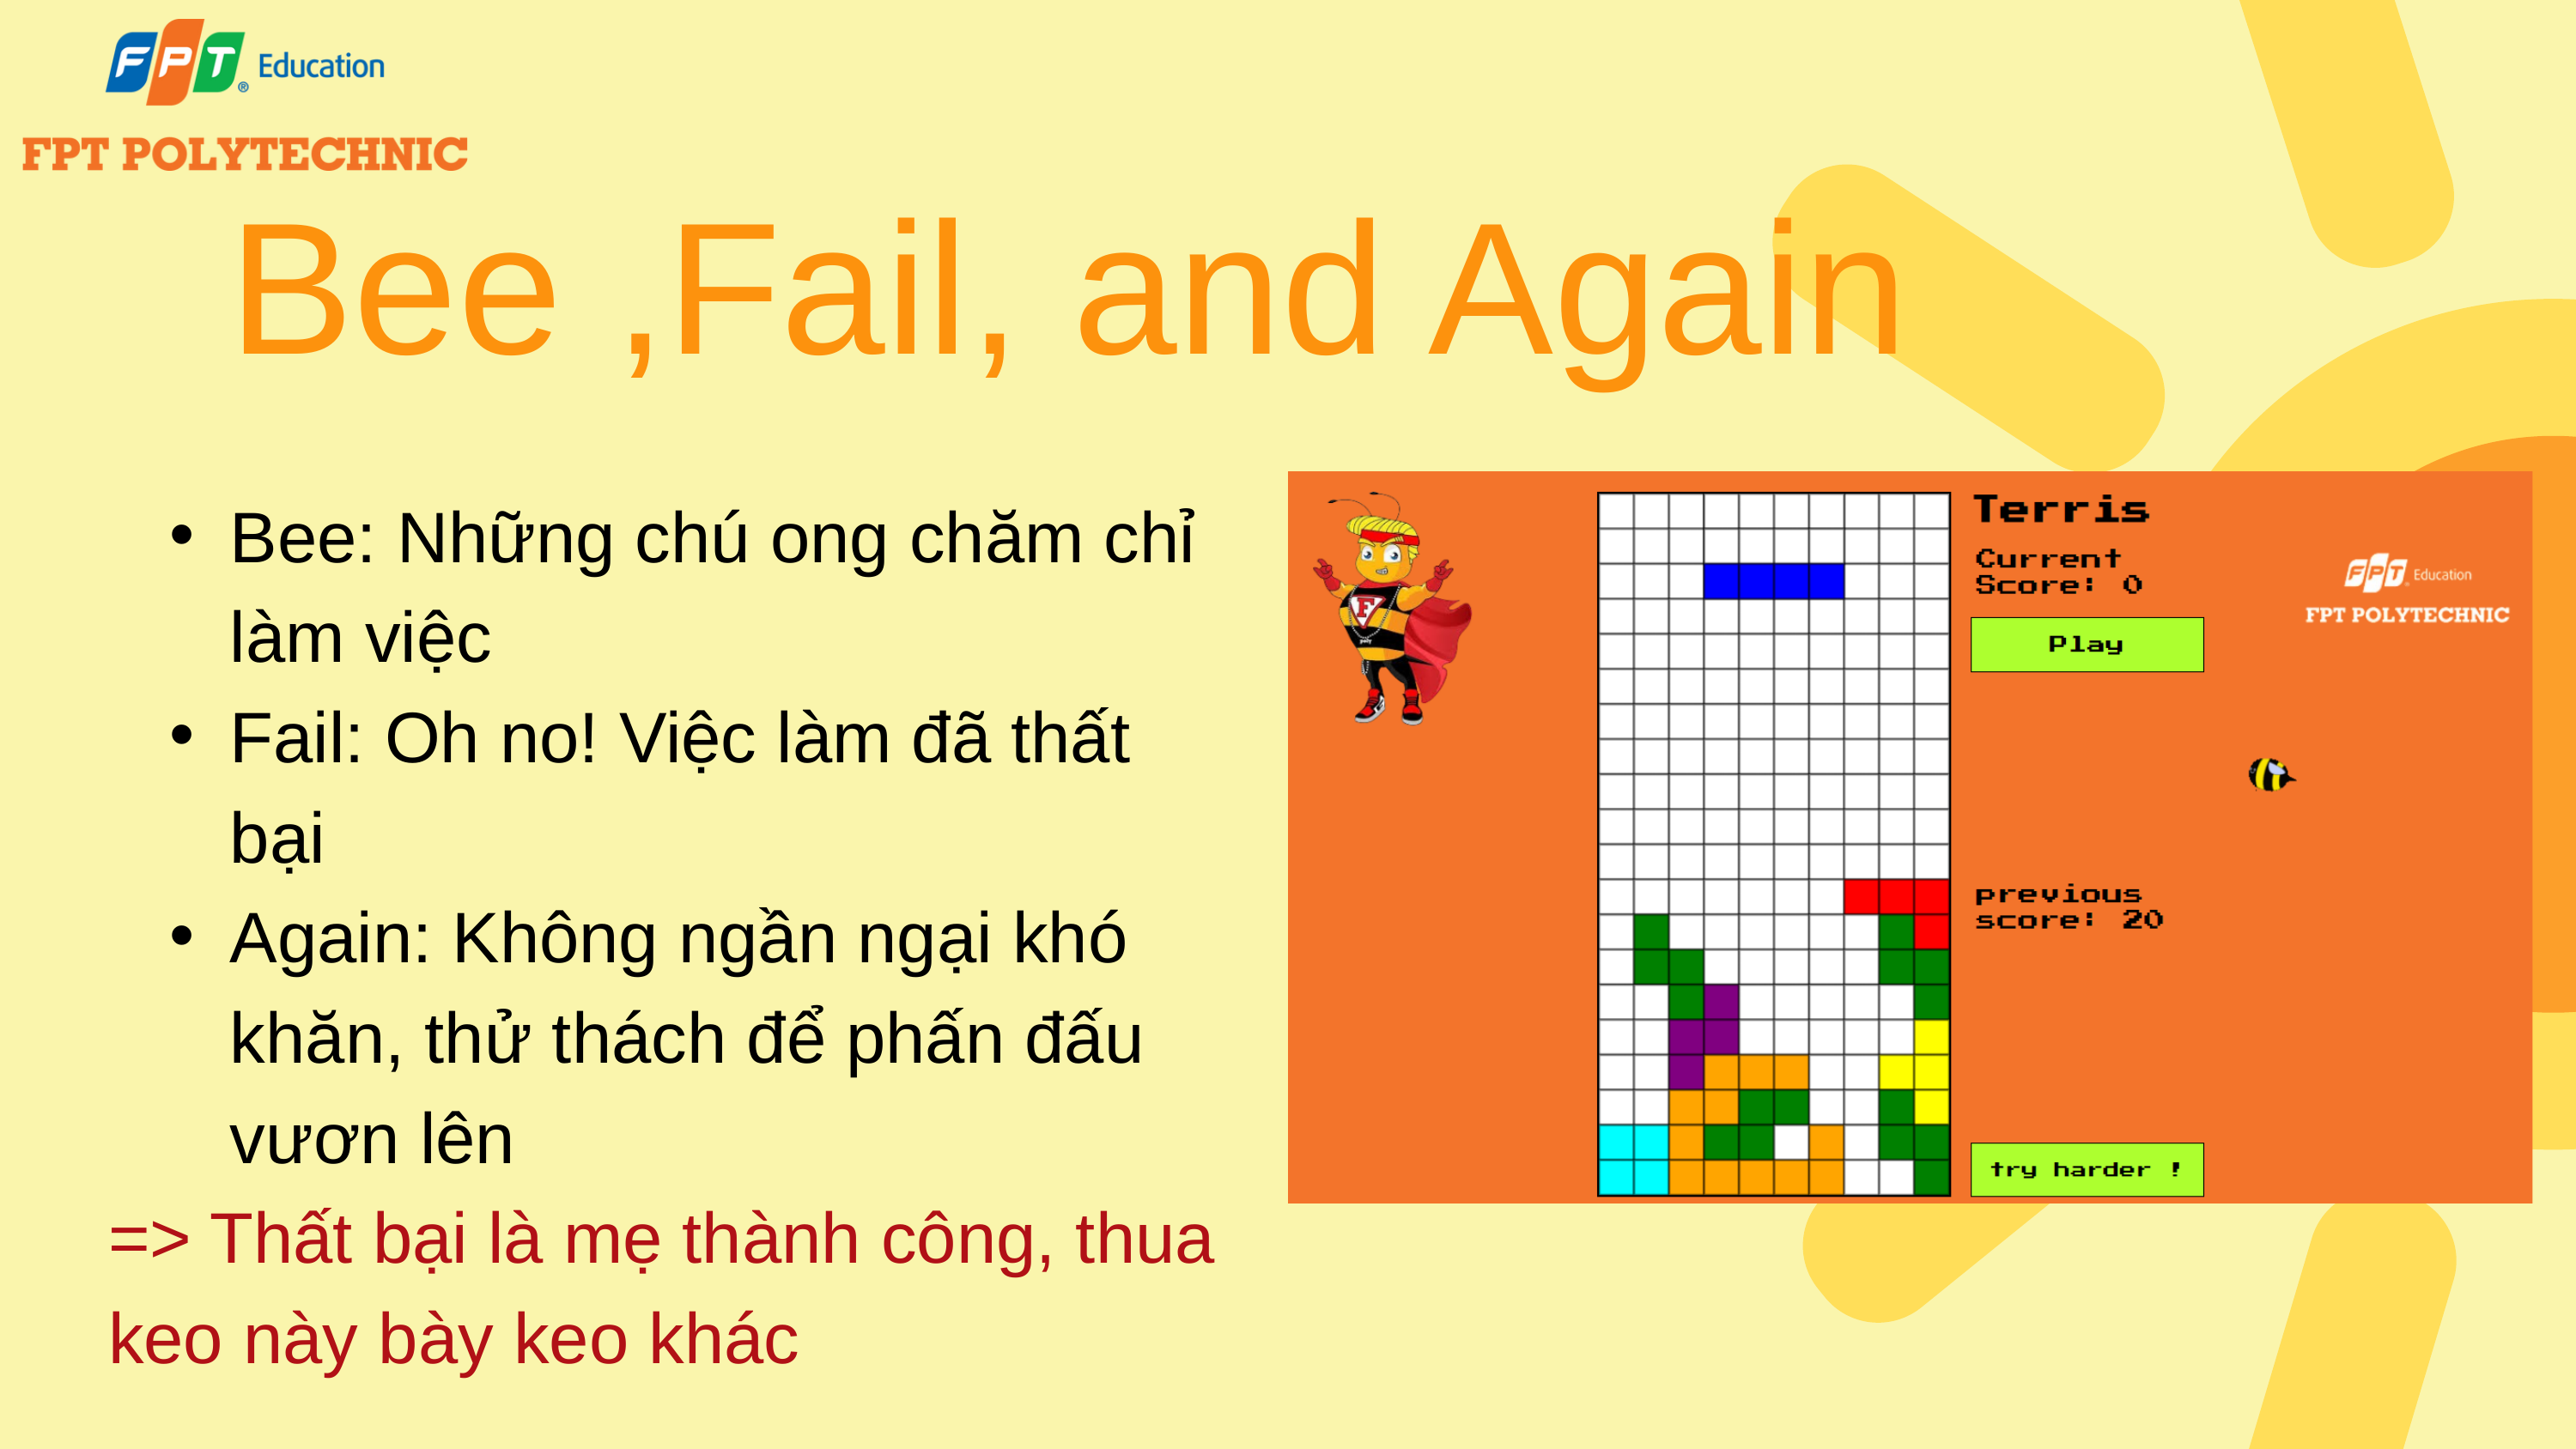

Bee ,Fail, and Again

Bee: Những chú ong chăm chỉ làm việc
Fail: Oh no! Việc làm đã thất bại
Again: Không ngần ngại khó khăn, thử thách để phấn đấu vươn lên
=> Thất bại là mẹ thành công, thua keo này bày keo khác